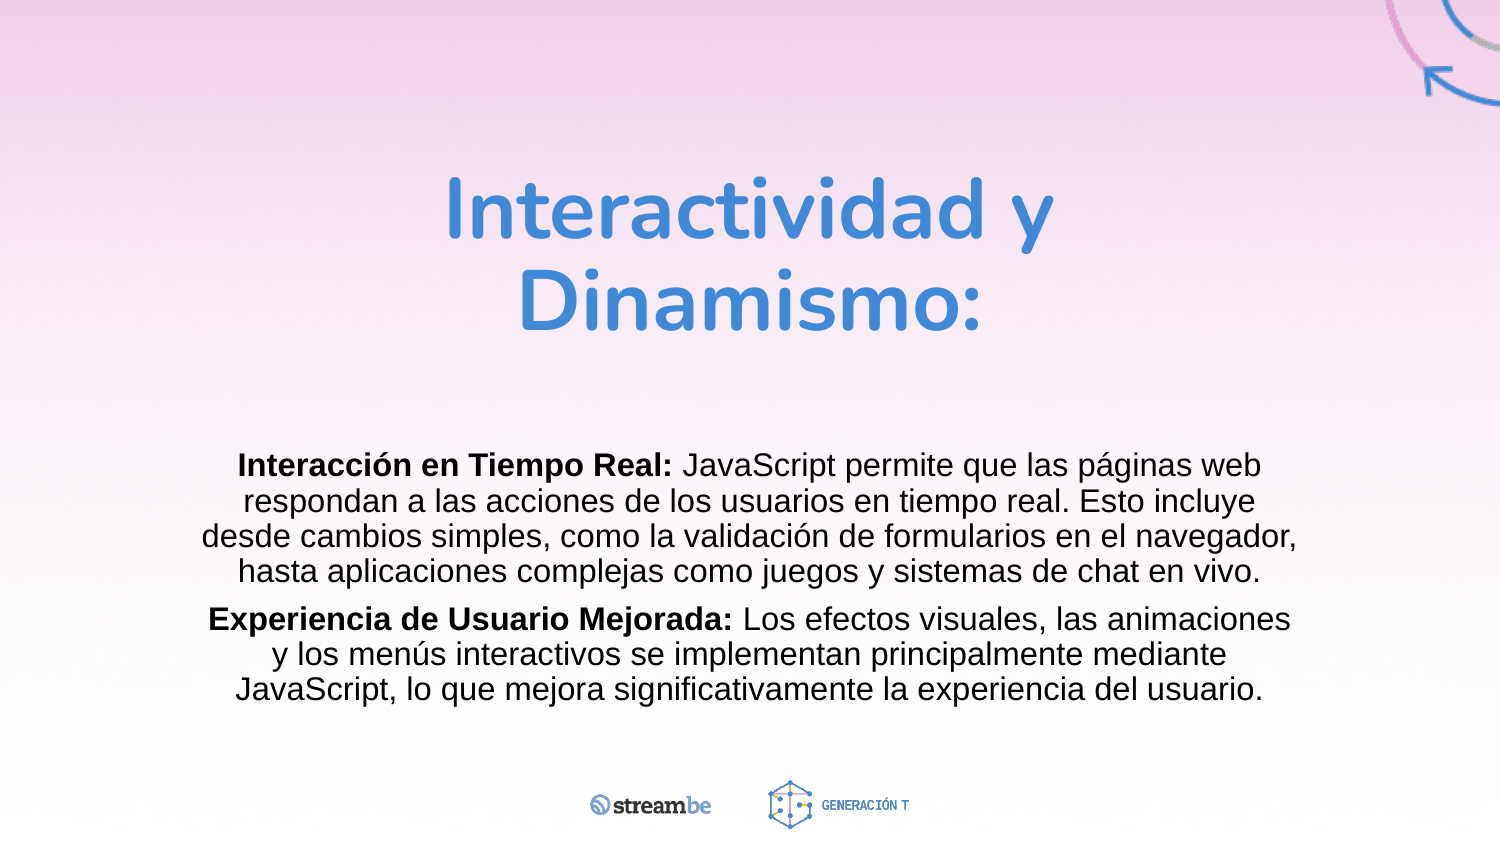

# Interactividad y Dinamismo:
Interacción en Tiempo Real: JavaScript permite que las páginas web respondan a las acciones de los usuarios en tiempo real. Esto incluye desde cambios simples, como la validación de formularios en el navegador, hasta aplicaciones complejas como juegos y sistemas de chat en vivo.
Experiencia de Usuario Mejorada: Los efectos visuales, las animaciones y los menús interactivos se implementan principalmente mediante JavaScript, lo que mejora significativamente la experiencia del usuario.